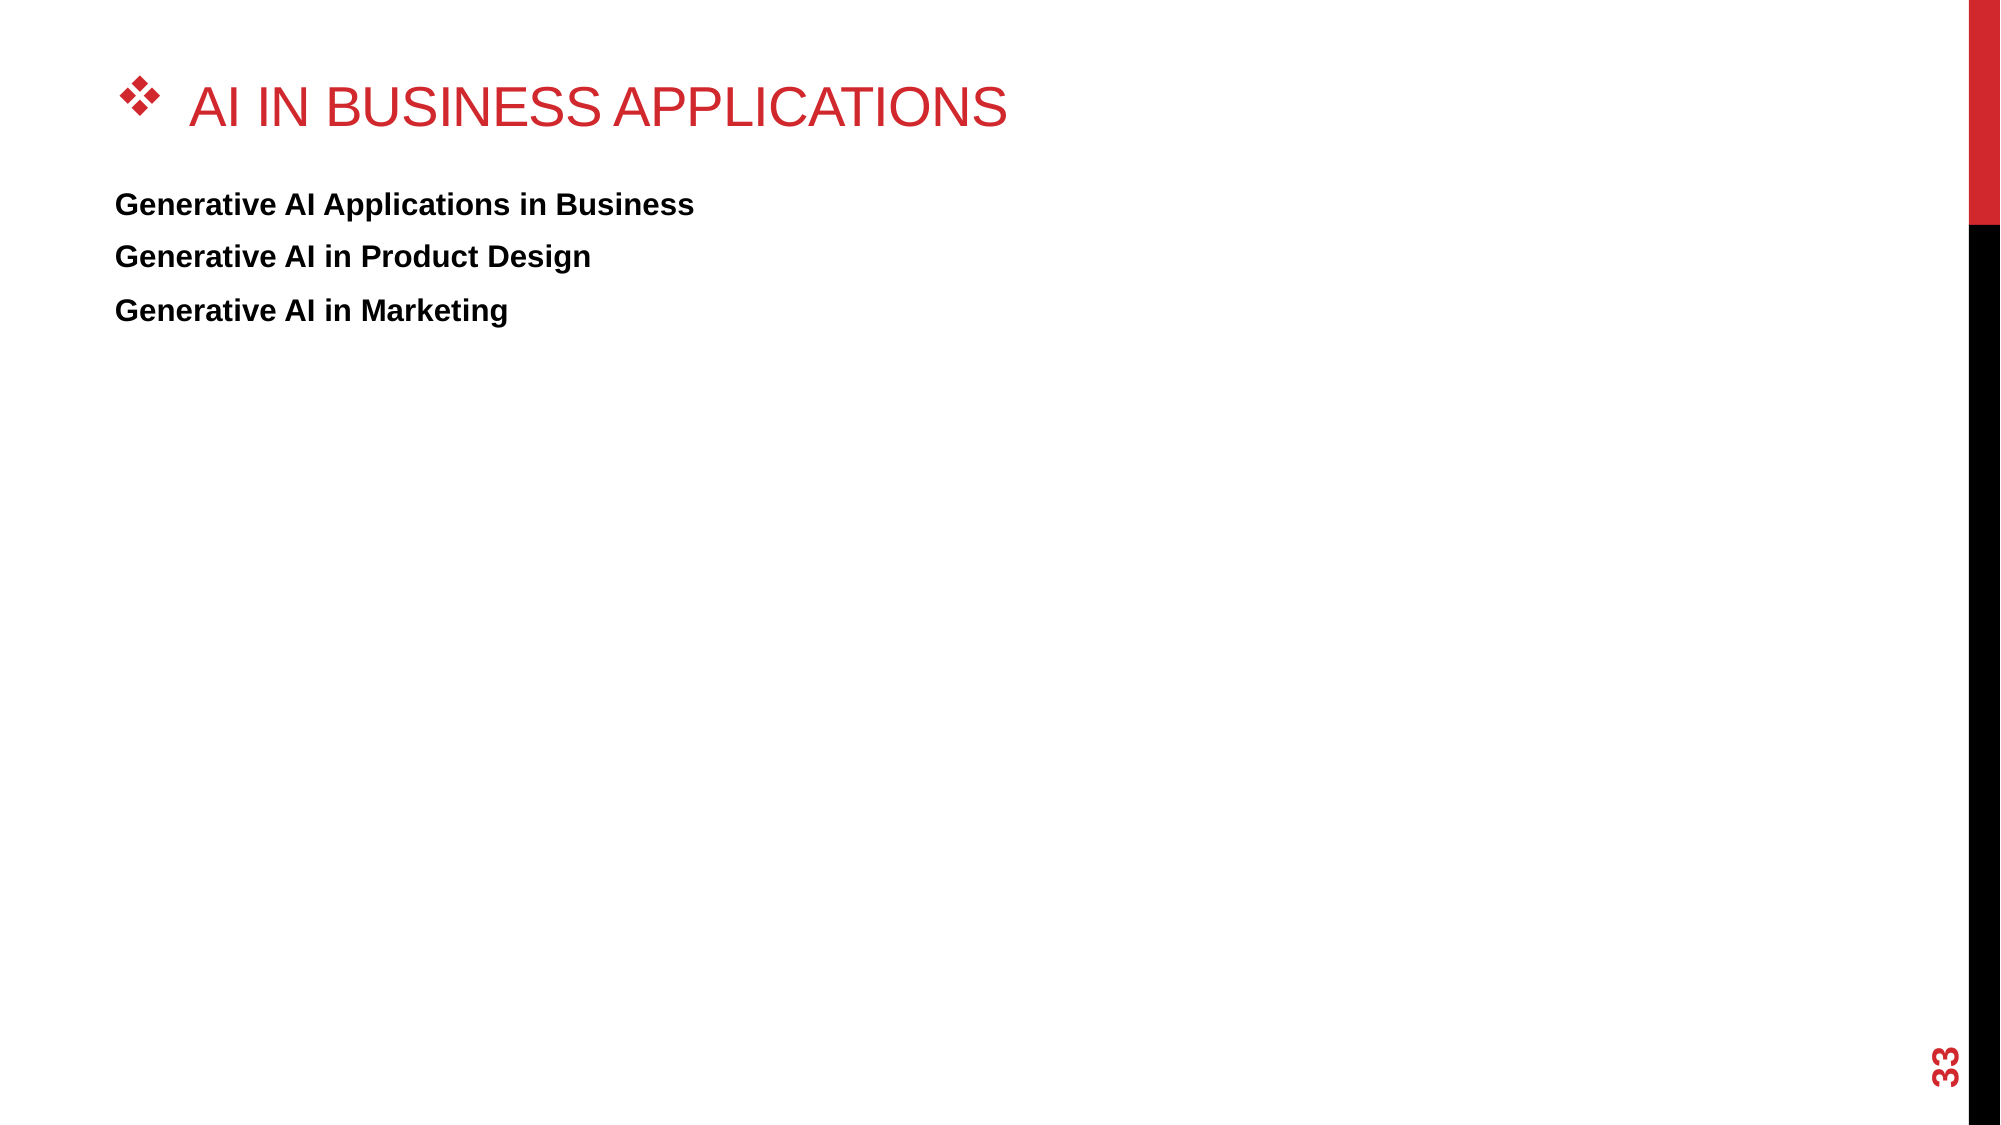

# AI in Business Applications
Generative AI Applications in Business
Generative AI in Product Design
Generative AI in Marketing
33